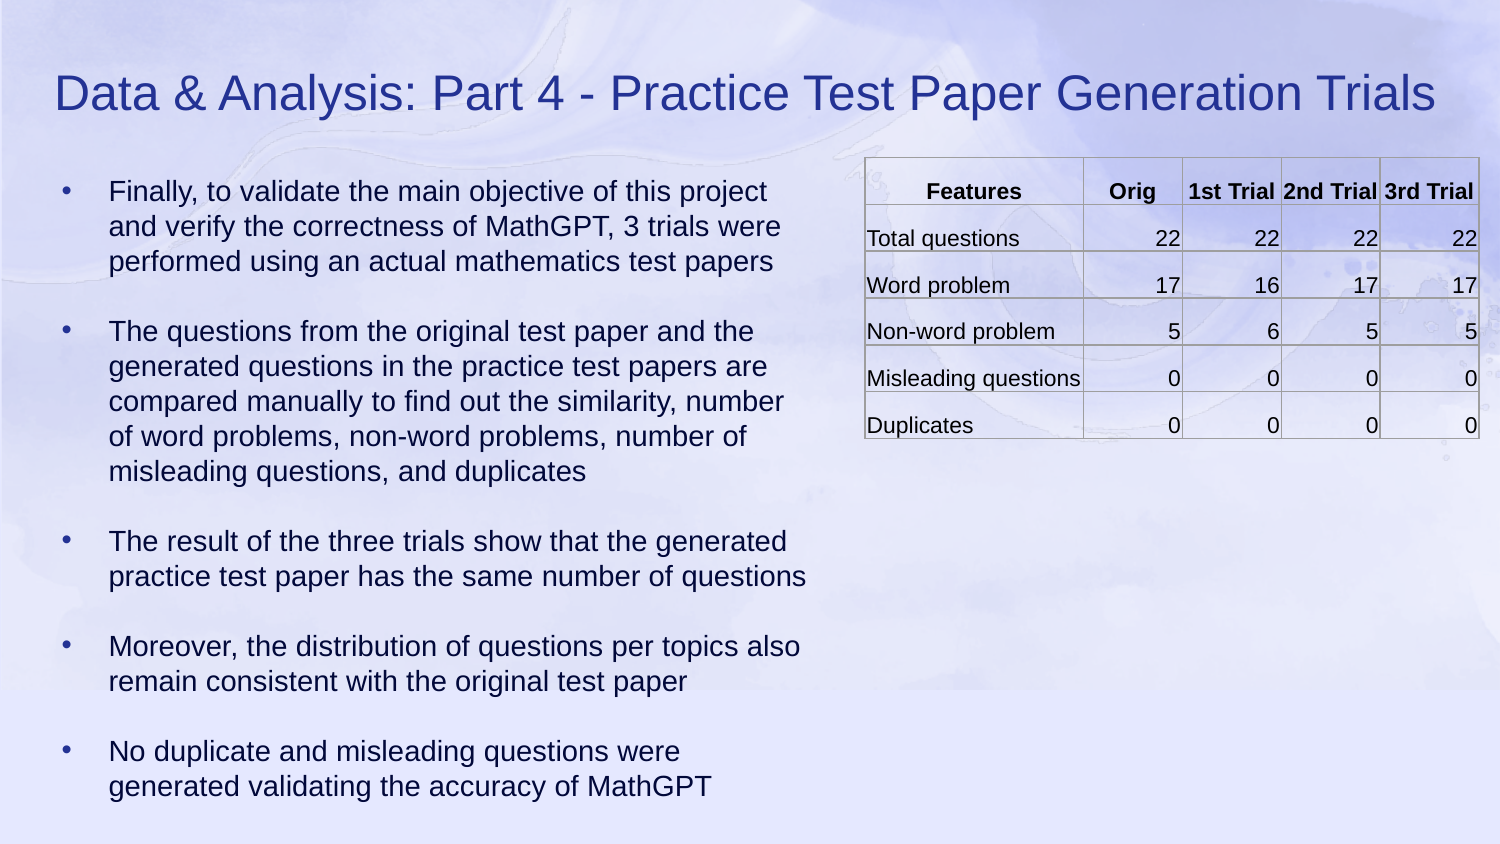

# Data & Analysis: Part 4 - Practice Test Paper Generation Trials
Finally, to validate the main objective of this project and verify the correctness of MathGPT, 3 trials were performed using an actual mathematics test papers

The questions from the original test paper and the generated questions in the practice test papers are compared manually to find out the similarity, number of word problems, non-word problems, number of misleading questions, and duplicates

The result of the three trials show that the generated practice test paper has the same number of questions

Moreover, the distribution of questions per topics also remain consistent with the original test paper

No duplicate and misleading questions were generated validating the accuracy of MathGPT
| Features | Orig | 1st Trial | 2nd Trial | 3rd Trial |
| --- | --- | --- | --- | --- |
| Total questions | 22 | 22 | 22 | 22 |
| Word problem | 17 | 16 | 17 | 17 |
| Non-word problem | 5 | 6 | 5 | 5 |
| Misleading questions | 0 | 0 | 0 | 0 |
| Duplicates | 0 | 0 | 0 | 0 |